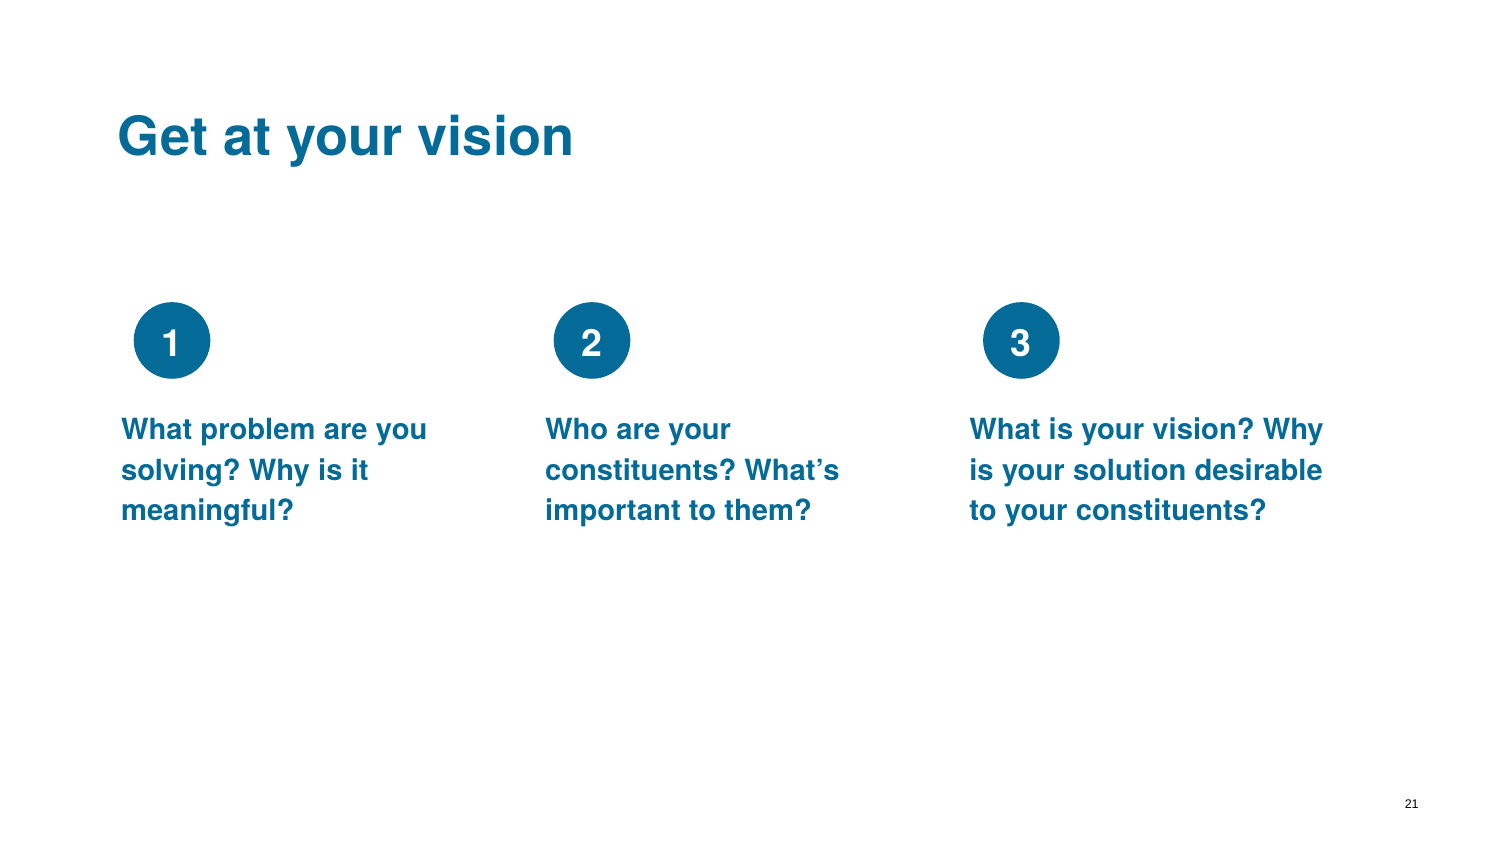

# Get at your vision
What problem are you solving? Why is it meaningful?
Who are your constituents? What’s important to them?
What is your vision? Why is your solution desirable to your constituents?
21